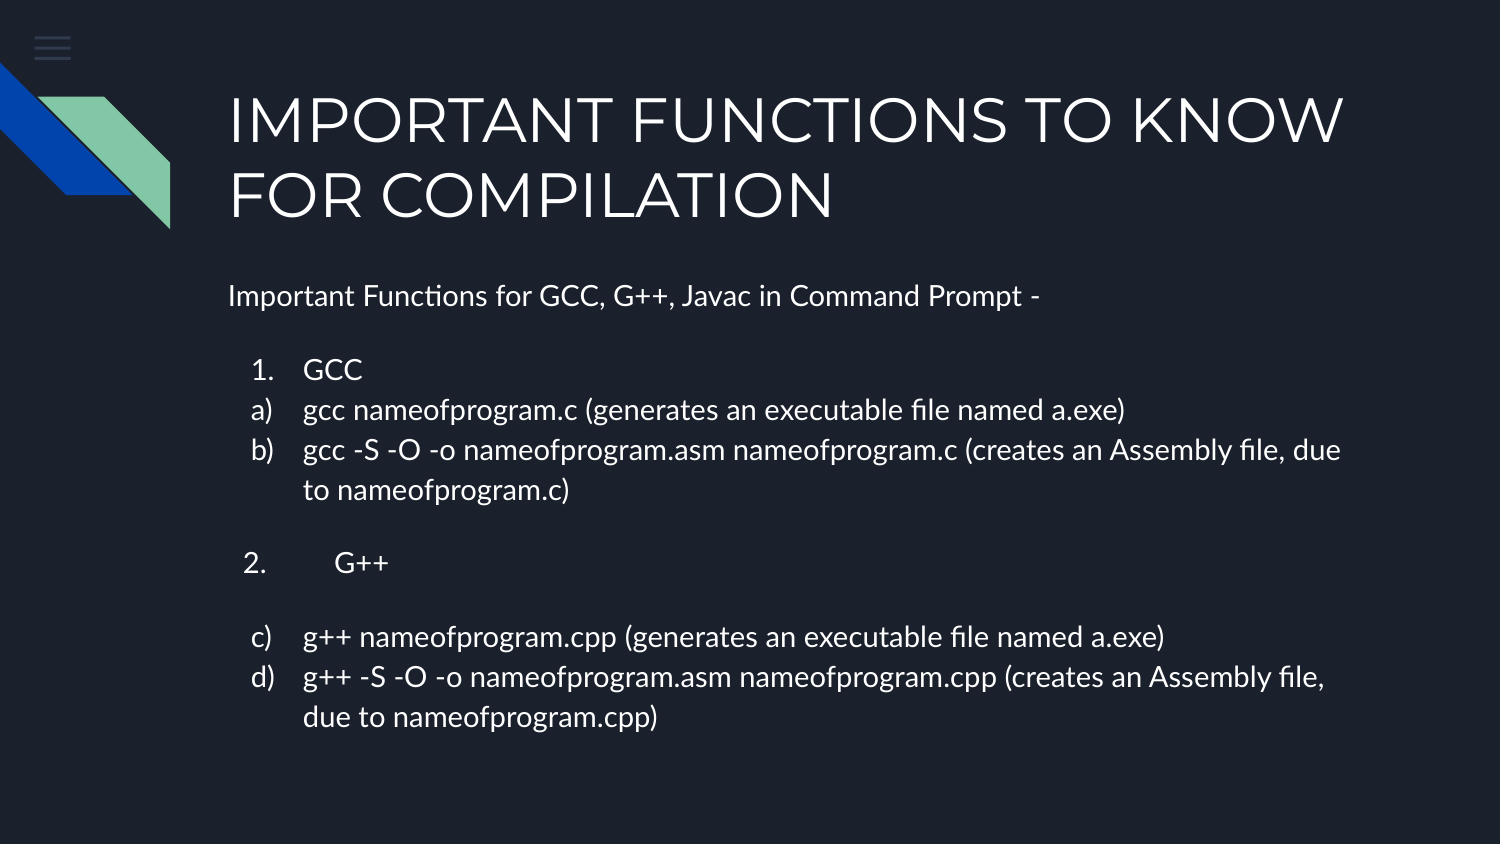

# IMPORTANT FUNCTIONS TO KNOW FOR COMPILATION
Important Functions for GCC, G++, Javac in Command Prompt -
GCC
gcc nameofprogram.c (generates an executable file named a.exe)
gcc -S -O -o nameofprogram.asm nameofprogram.c (creates an Assembly file, due to nameofprogram.c)
  2.         G++
g++ nameofprogram.cpp (generates an executable file named a.exe)
g++ -S -O -o nameofprogram.asm nameofprogram.cpp (creates an Assembly file, due to nameofprogram.cpp)